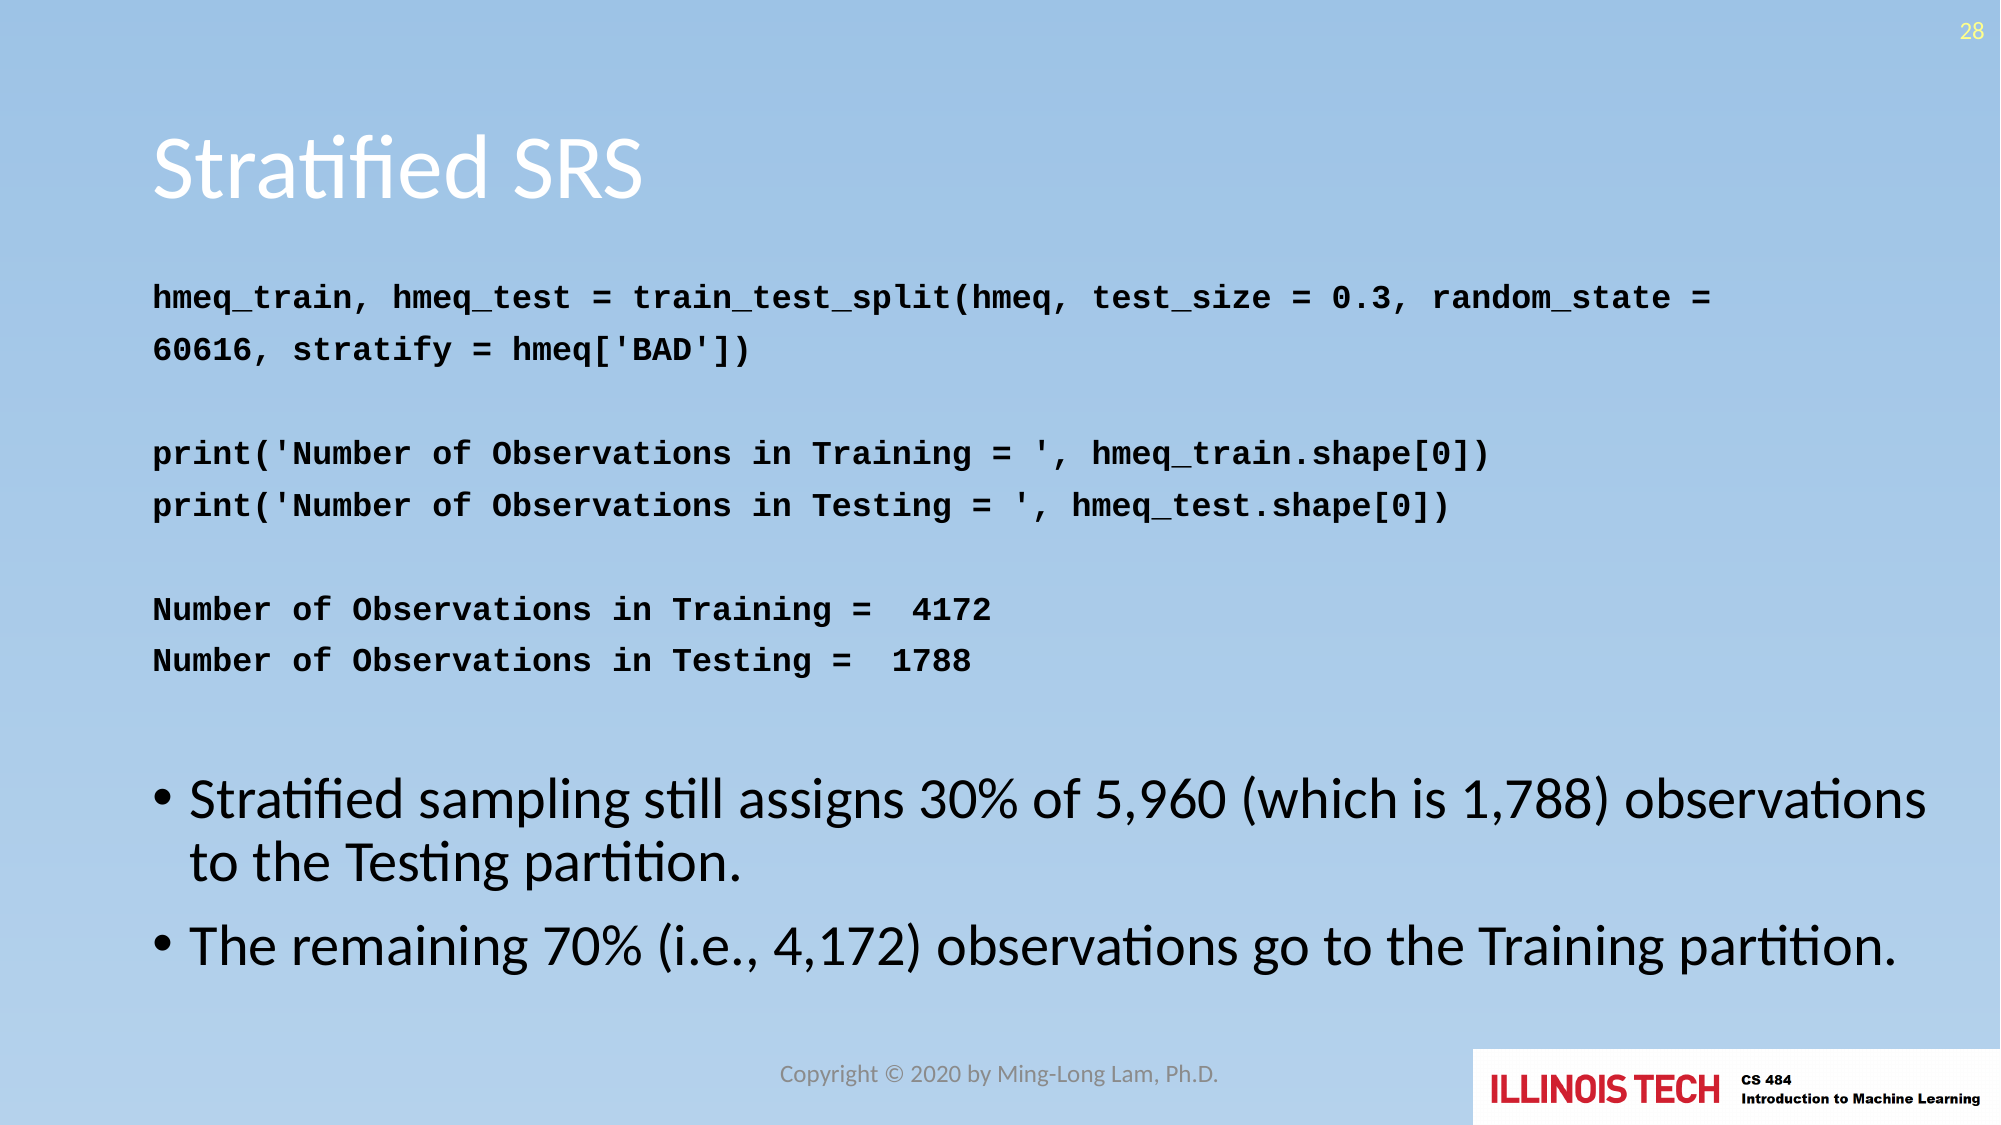

28
# Stratified SRS
hmeq_train, hmeq_test = train_test_split(hmeq, test_size = 0.3, random_state = 60616, stratify = hmeq['BAD'])

print('Number of Observations in Training = ', hmeq_train.shape[0])
print('Number of Observations in Testing = ', hmeq_test.shape[0])

Number of Observations in Training =  4172
Number of Observations in Testing =  1788
Stratified sampling still assigns 30% of 5,960 (which is 1,788) observations to the Testing partition.
The remaining 70% (i.e., 4,172) observations go to the Training partition.
Copyright © 2020 by Ming-Long Lam, Ph.D.